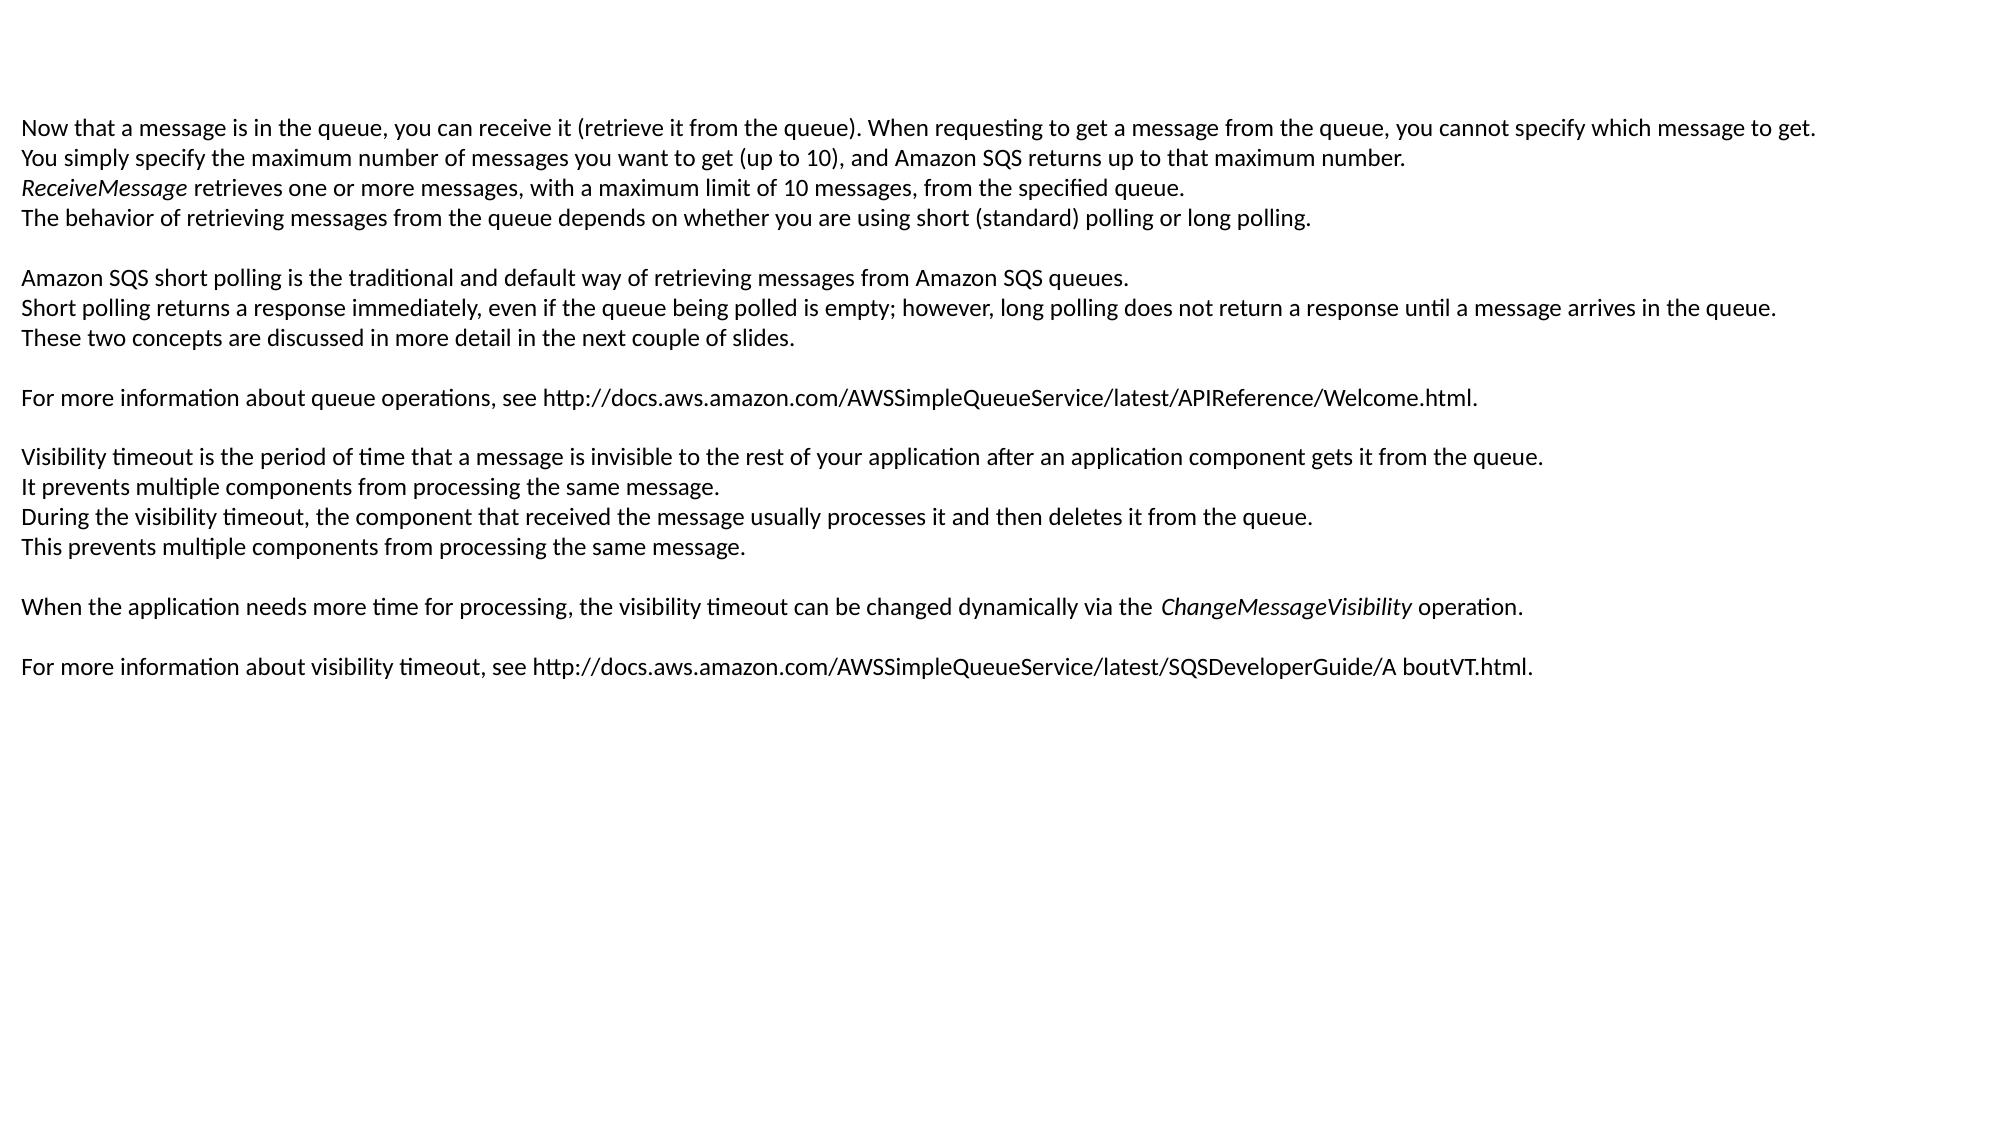

Now that a message is in the queue, you can receive it (retrieve it from the queue). When requesting to get a message from the queue, you cannot specify which message to get.
You simply specify the maximum number of messages you want to get (up to 10), and Amazon SQS returns up to that maximum number.
ReceiveMessage retrieves one or more messages, with a maximum limit of 10 messages, from the specified queue.
The behavior of retrieving messages from the queue depends on whether you are using short (standard) polling or long polling.

Amazon SQS short polling is the traditional and default way of retrieving messages from Amazon SQS queues.
Short polling returns a response immediately, even if the queue being polled is empty; however, long polling does not return a response until a message arrives in the queue.
These two concepts are discussed in more detail in the next couple of slides.

For more information about queue operations, see http://docs.aws.amazon.com/AWSSimpleQueueService/latest/APIReference/Welcome.html.

Visibility timeout is the period of time that a message is invisible to the rest of your application after an application component gets it from the queue.
It prevents multiple components from processing the same message.
During the visibility timeout, the component that received the message usually processes it and then deletes it from the queue.
This prevents multiple components from processing the same message.

When the application needs more time for processing, the visibility timeout can be changed dynamically via the ChangeMessageVisibility operation.

For more information about visibility timeout, see http://docs.aws.amazon.com/AWSSimpleQueueService/latest/SQSDeveloperGuide/A boutVT.html.